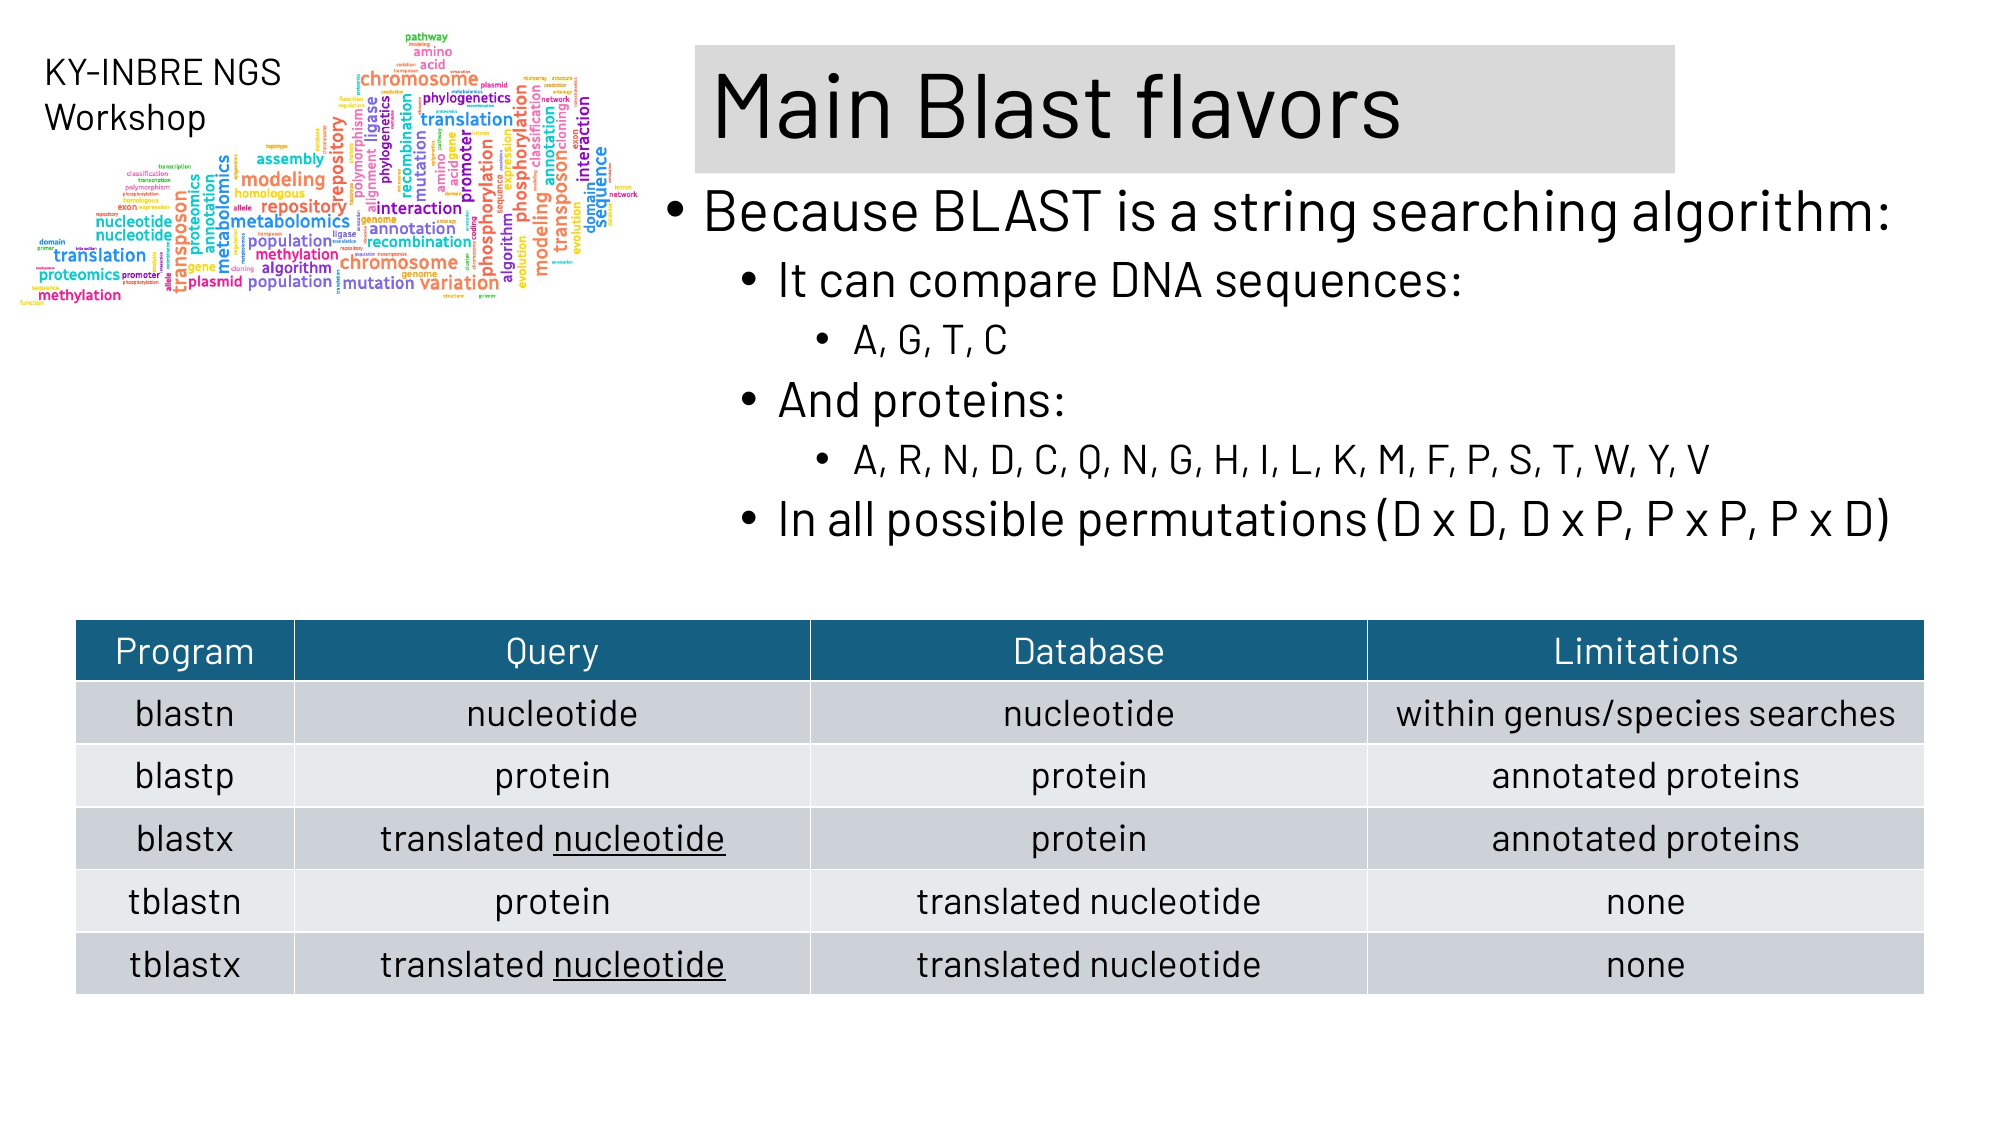

# Main Blast flavors
Because BLAST is a string searching algorithm:
It can compare DNA sequences:
A, G, T, C
And proteins:
A, R, N, D, C, Q, N, G, H, I, L, K, M, F, P, S, T, W, Y, V
In all possible permutations (D x D, D x P, P x P, P x D)

| Program | Query | Database | Limitations |
| --- | --- | --- | --- |
| blastn | nucleotide | nucleotide | within genus/species searches |
| blastp | protein | protein | annotated proteins |
| blastx | translated nucleotide | protein | annotated proteins |
| tblastn | protein | translated nucleotide | none |
| tblastx | translated nucleotide | translated nucleotide | none |